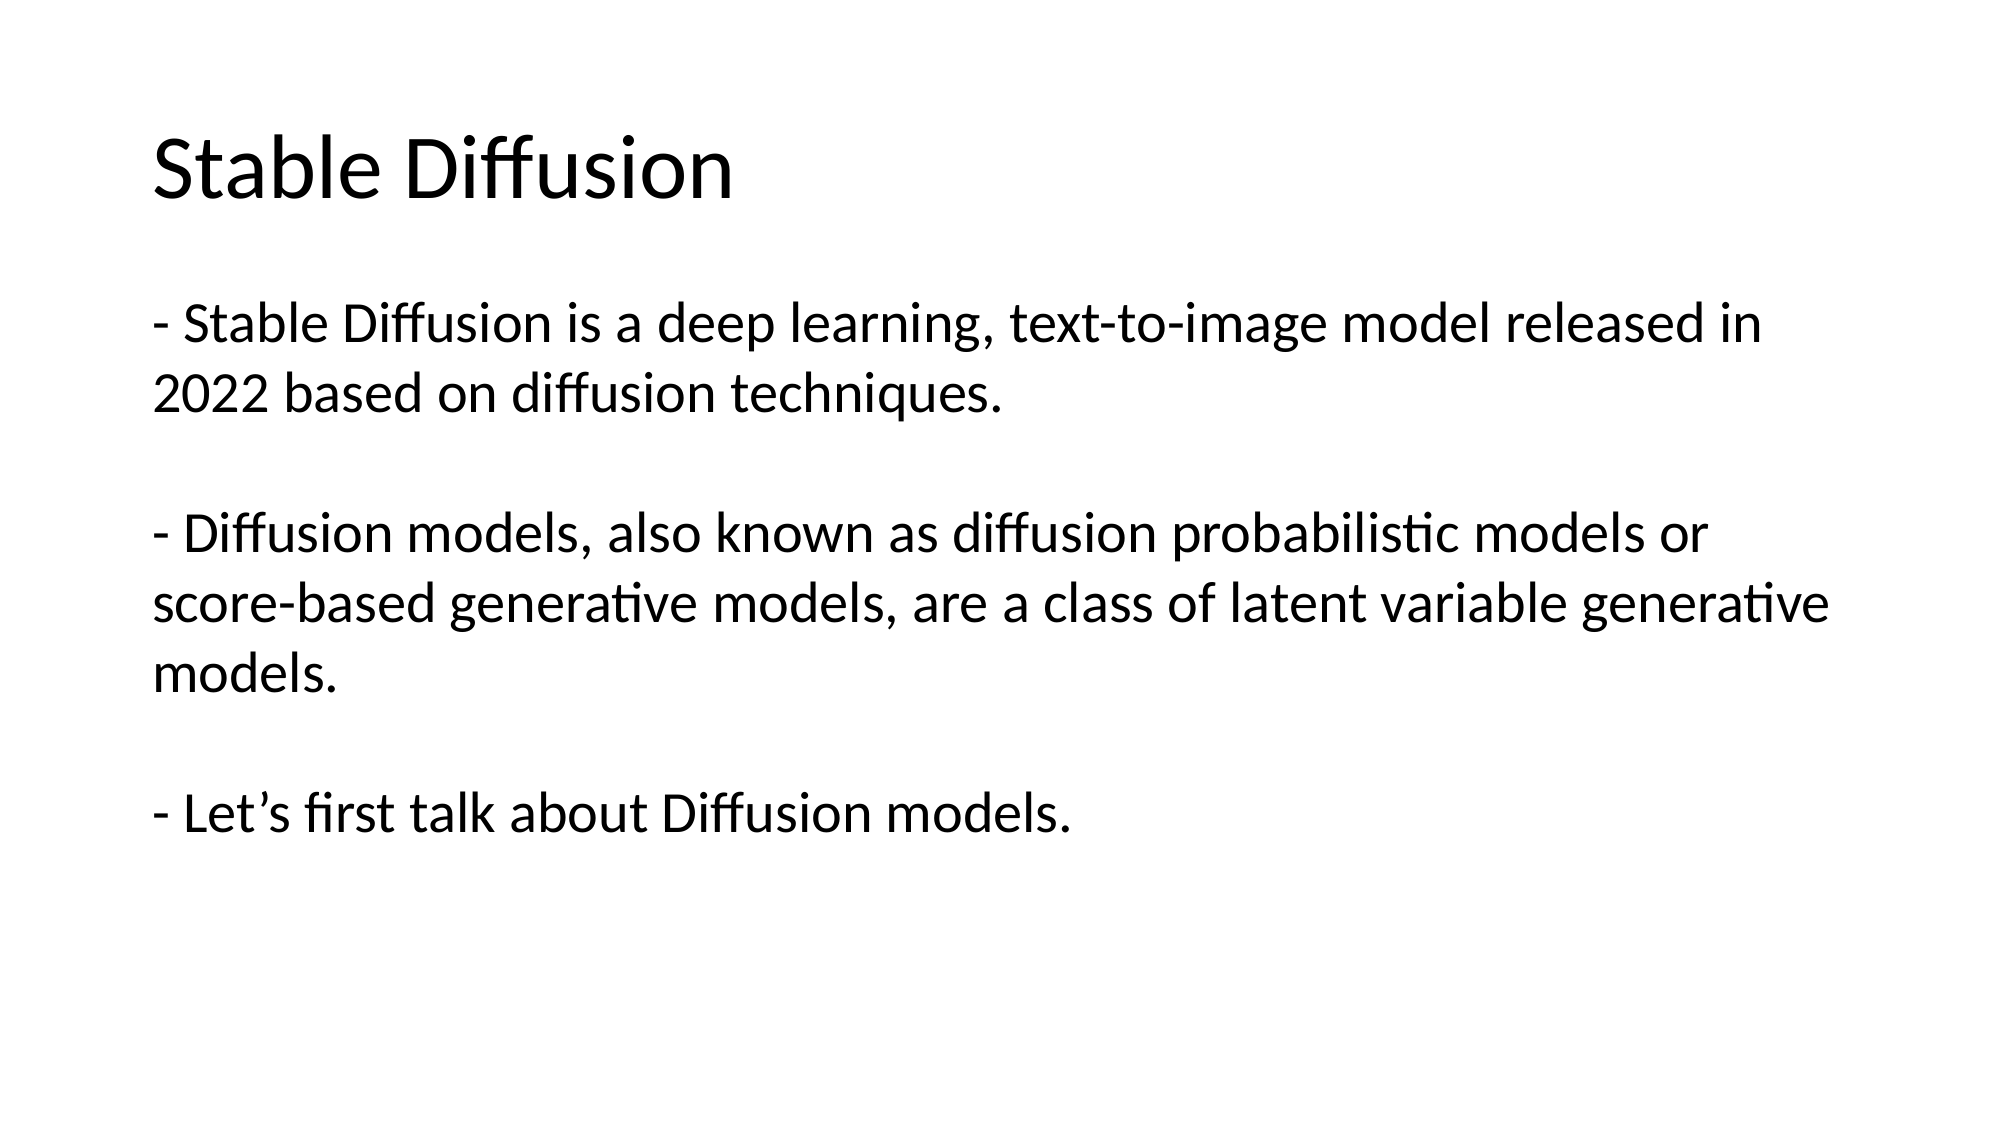

# Stable Diffusion
- Stable Diffusion is a deep learning, text-to-image model released in 2022 based on diffusion techniques.

- Diffusion models, also known as diffusion probabilistic models or score-based generative models, are a class of latent variable generative models.

- Let’s first talk about Diffusion models.